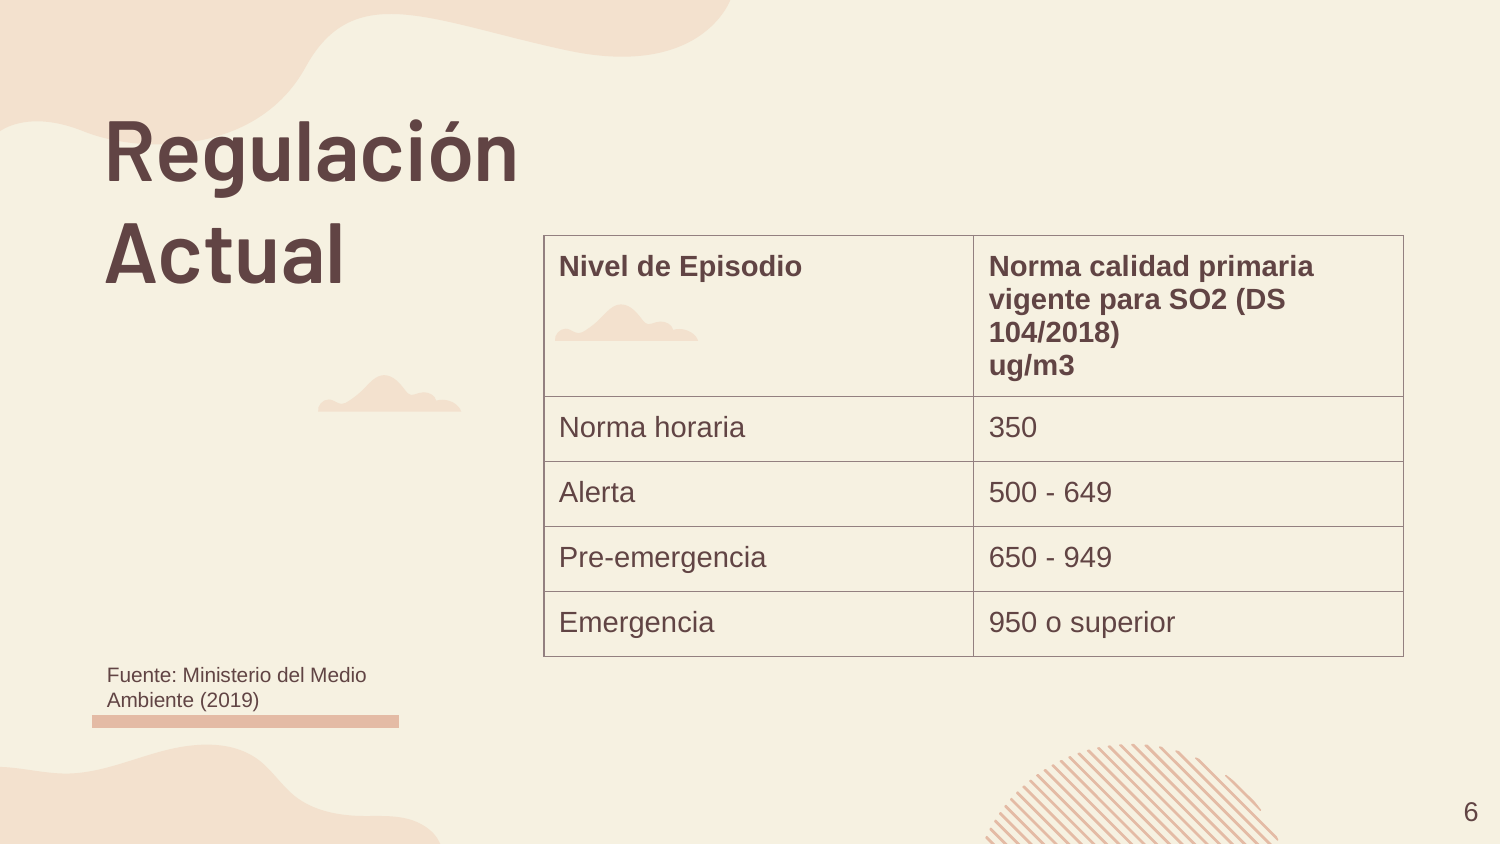

# Regulación
Actual
| Nivel de Episodio | Norma calidad primaria vigente para SO2 (DS 104/2018) ug/m3 |
| --- | --- |
| Norma horaria | 350 |
| Alerta | 500 - 649 |
| Pre-emergencia | 650 - 949 |
| Emergencia | 950 o superior |
Fuente: Ministerio del Medio Ambiente (2019)
6